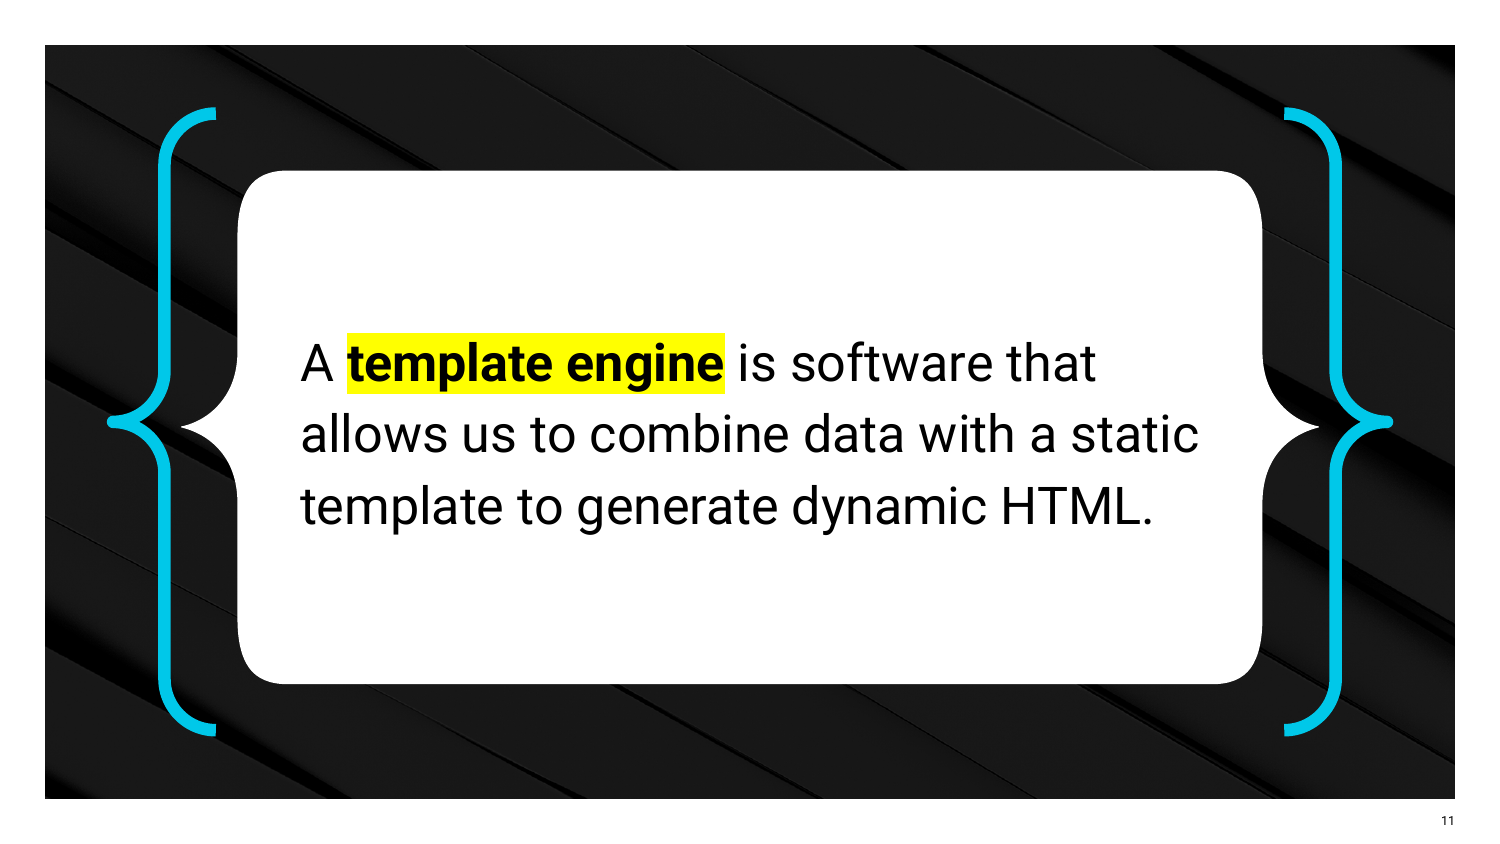

A template engine is software that allows us to combine data with a static template to generate dynamic HTML.